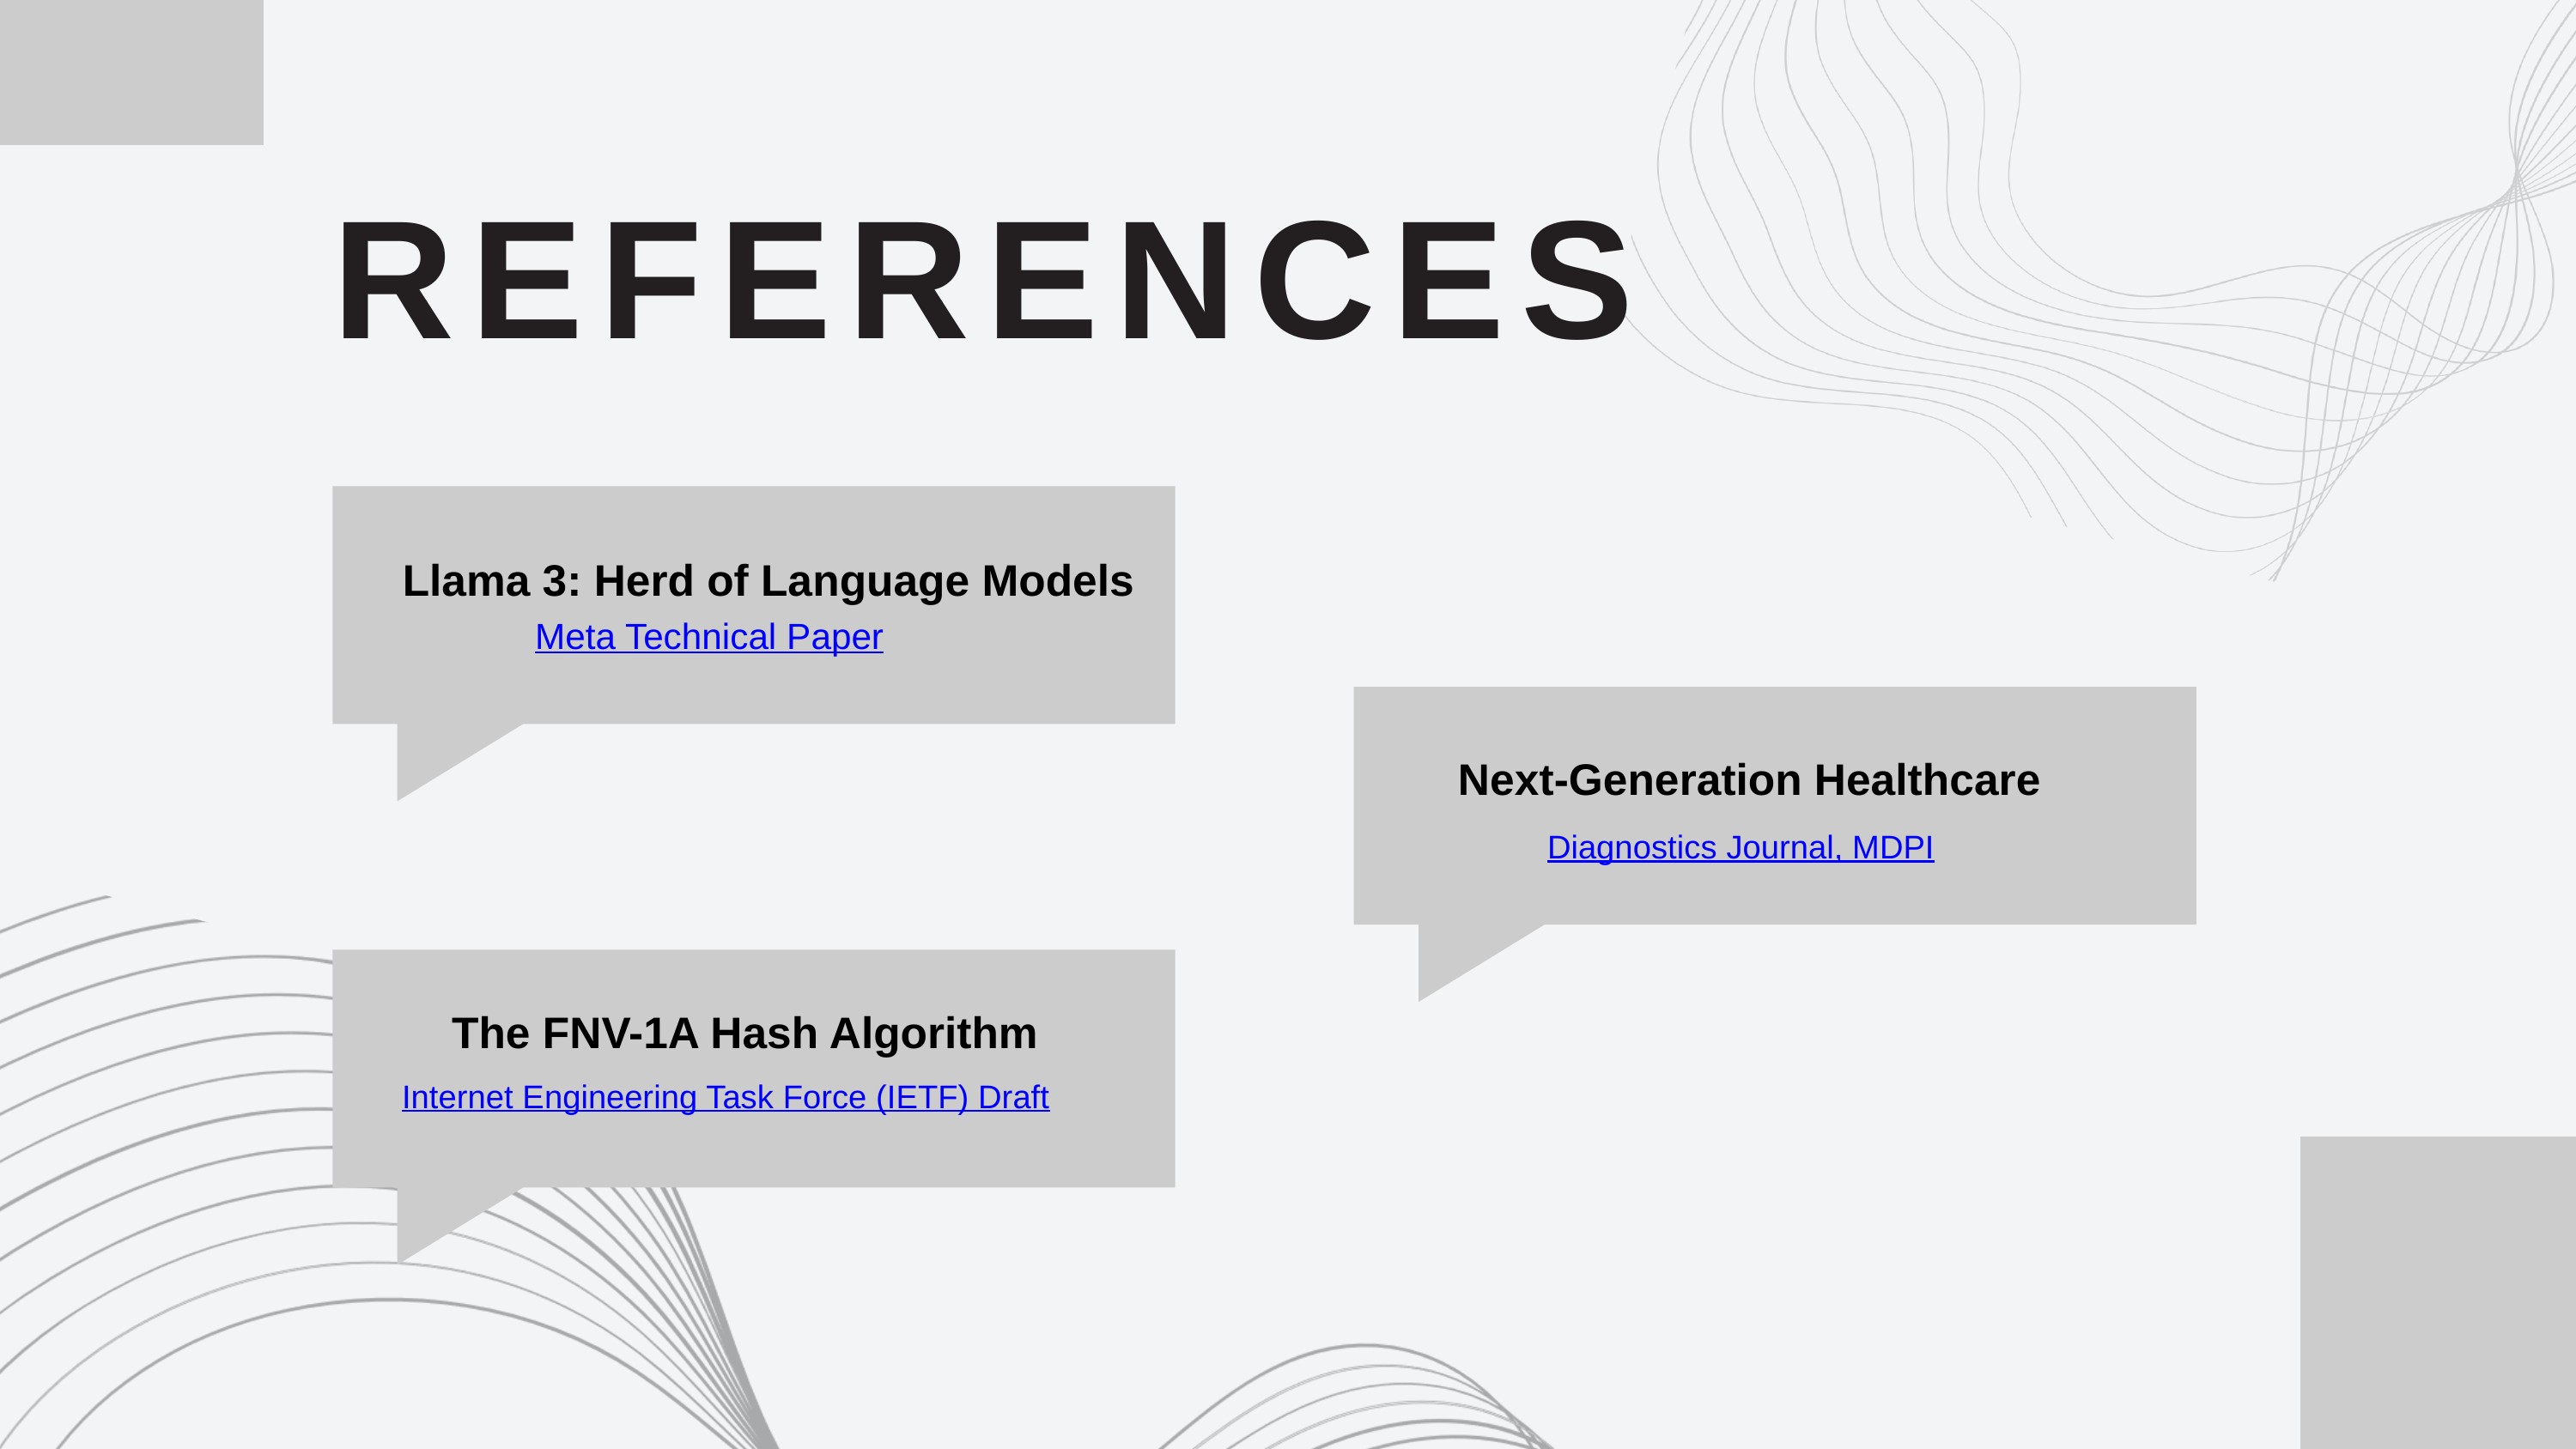

REFERENCES

  Llama 3: Herd of Language Models
Meta Technical Paper

Next-Generation Healthcare
Diagnostics Journal, MDPI

The FNV-1A Hash Algorithm

Internet Engineering Task Force (IETF) Draft